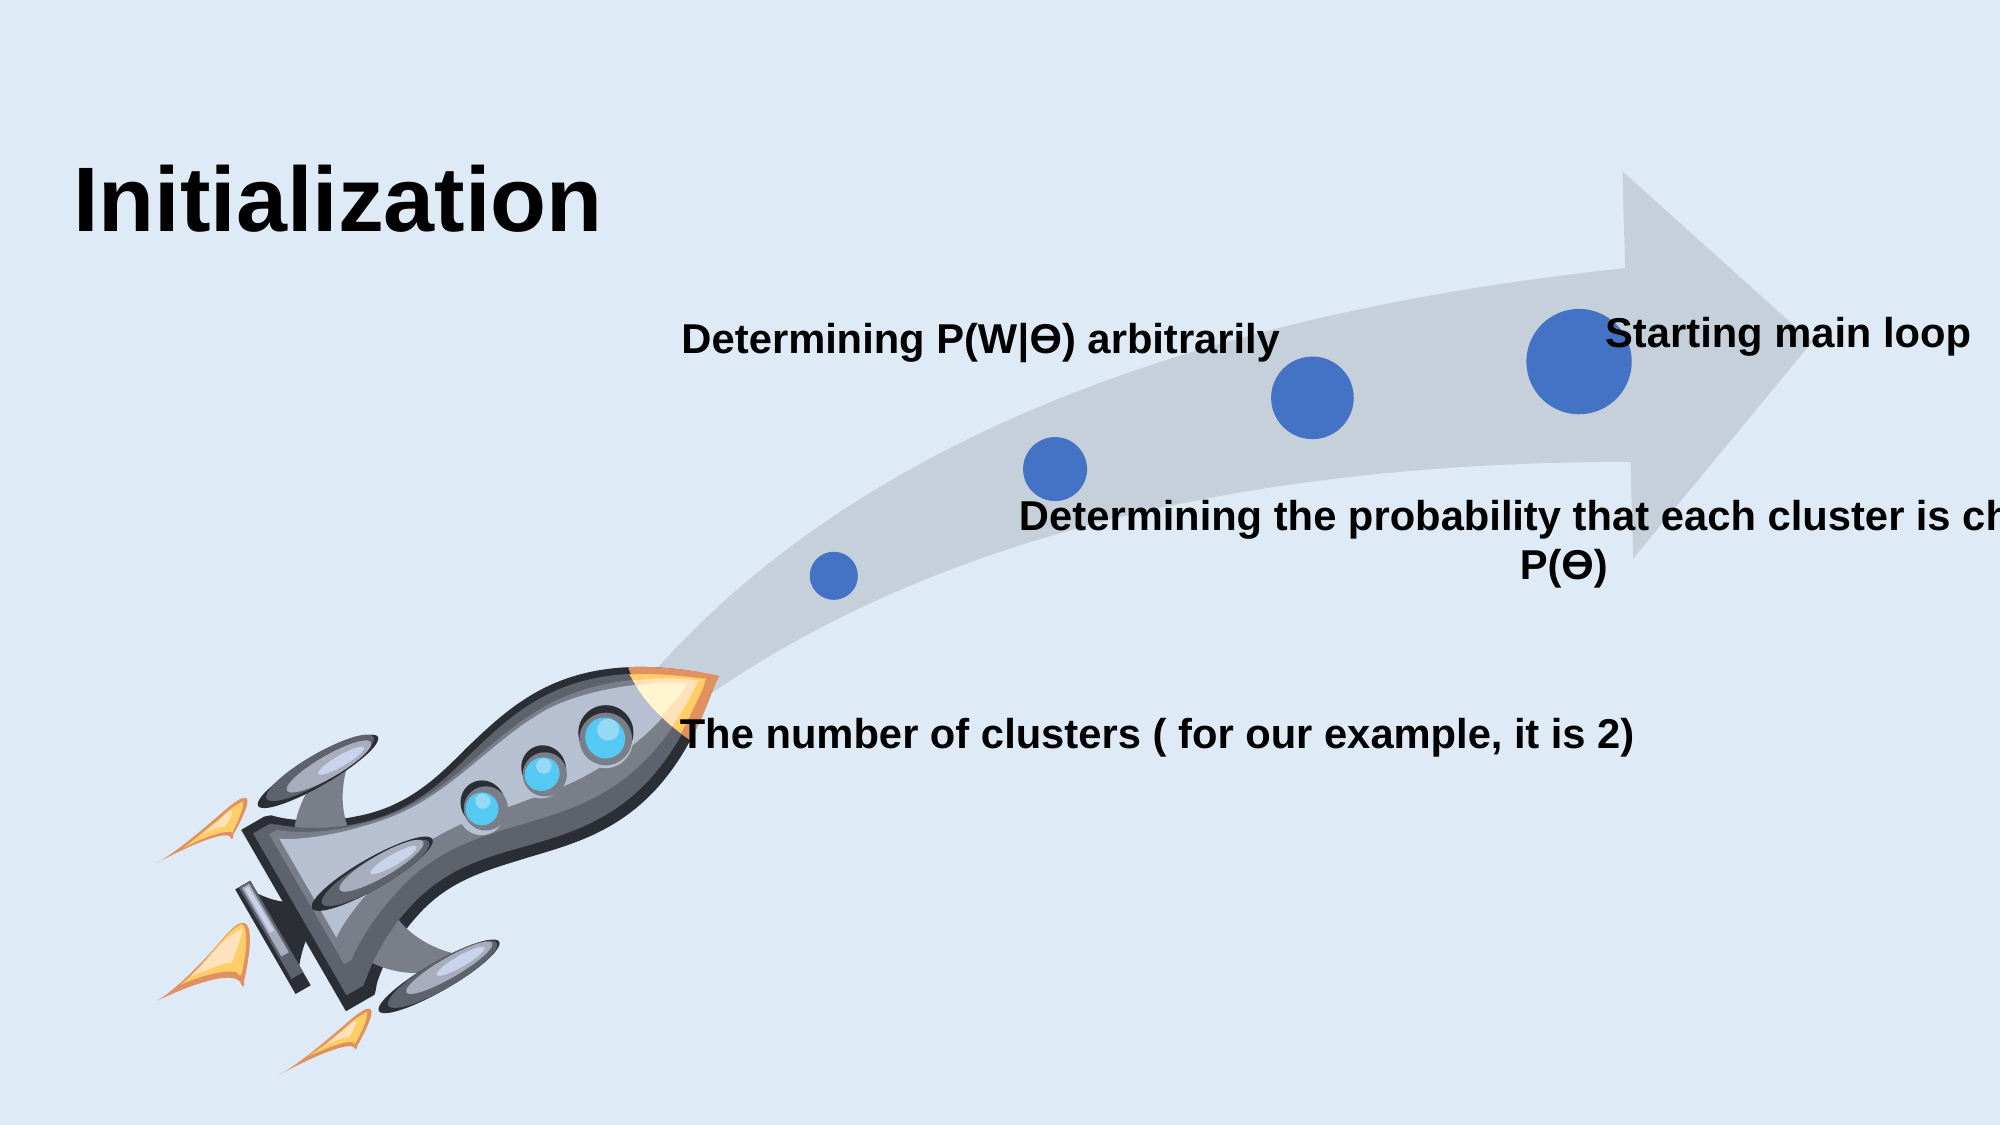

Initialization
Starting main loop

Determining P(W|ϴ) arbitrarily

Determining the probability that each cluster is chosen
P(ϴ)

The number of clusters ( for our example, it is 2)